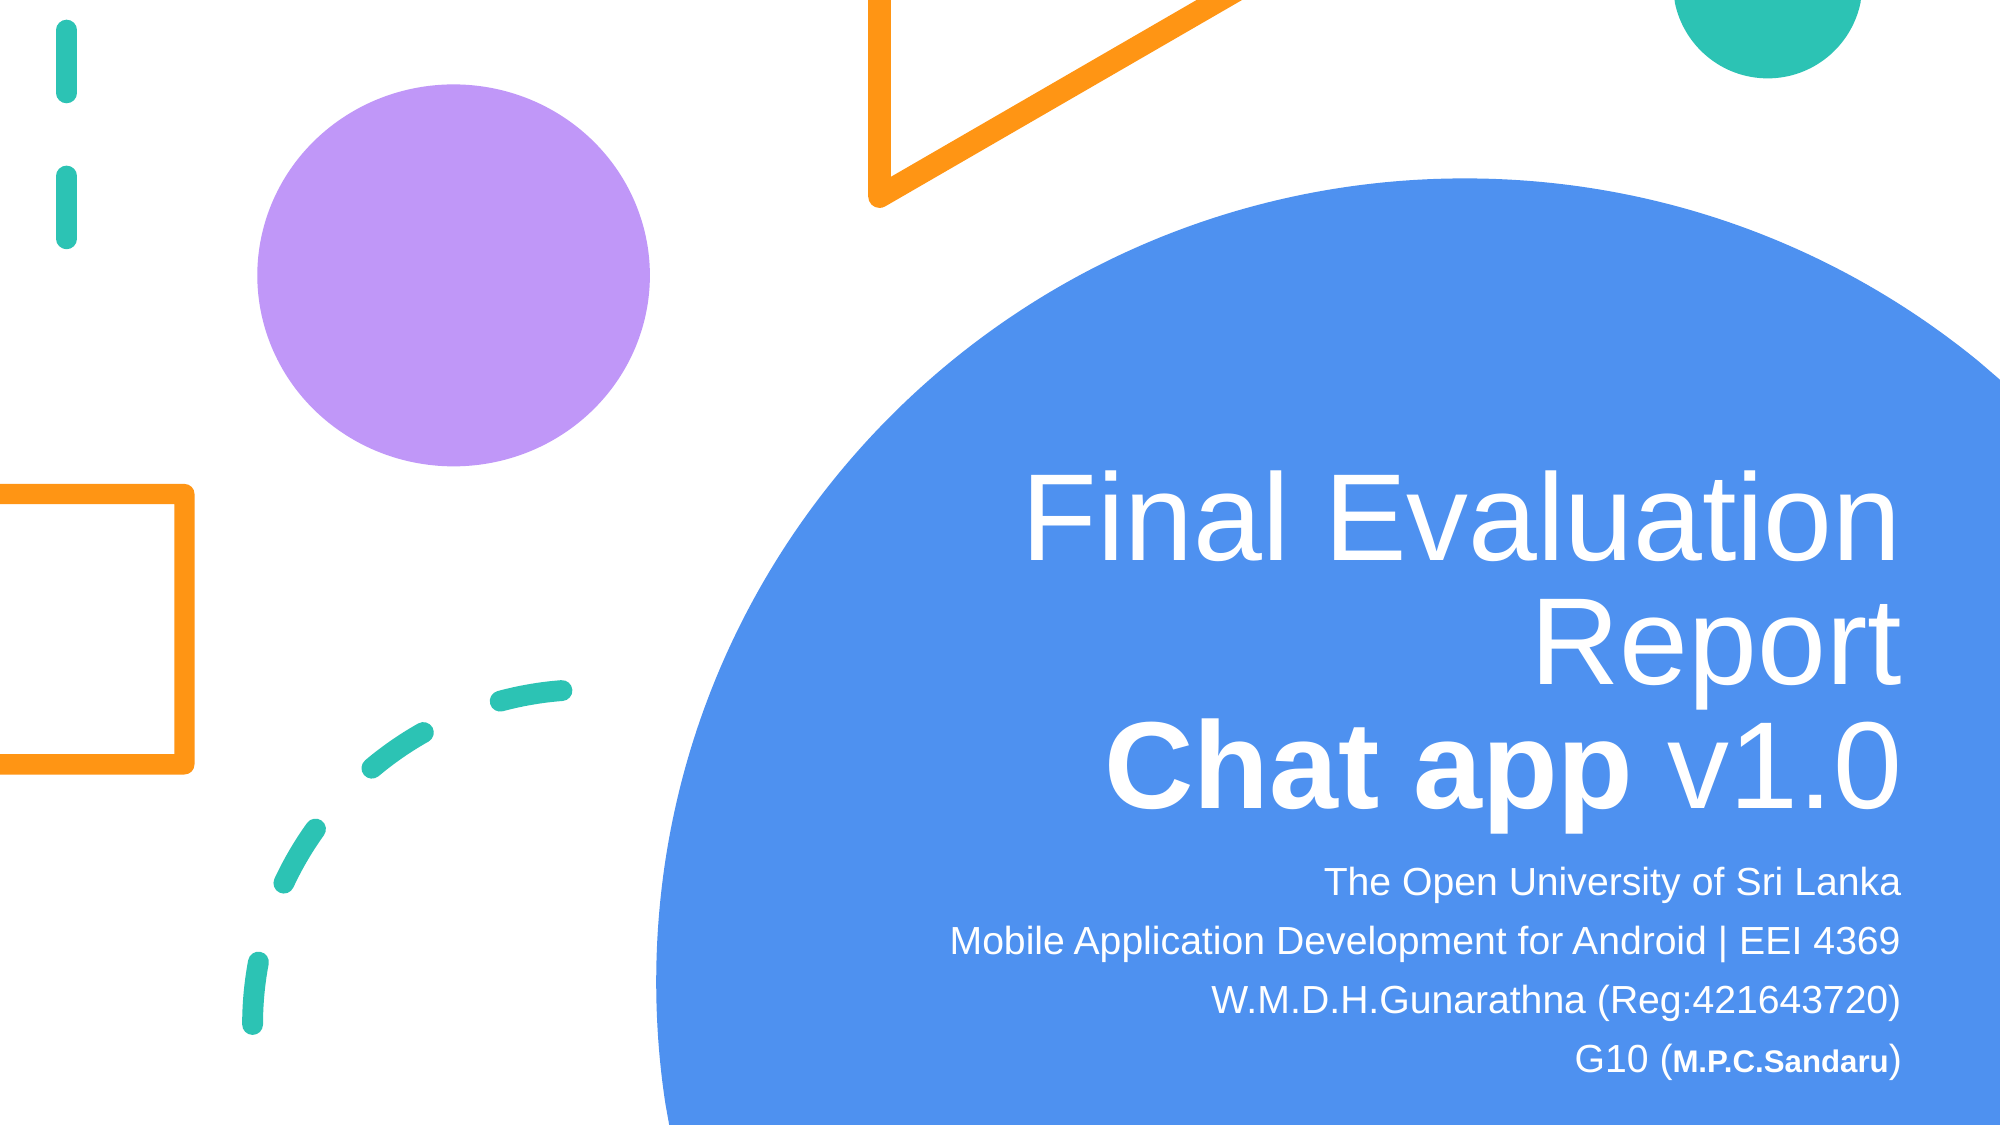

# Final Evaluation Report Chat app v1.0
The Open University of Sri Lanka
Mobile Application Development for Android | EEI 4369
W.M.D.H.Gunarathna (Reg:421643720)
G10 (M.P.C.Sandaru)